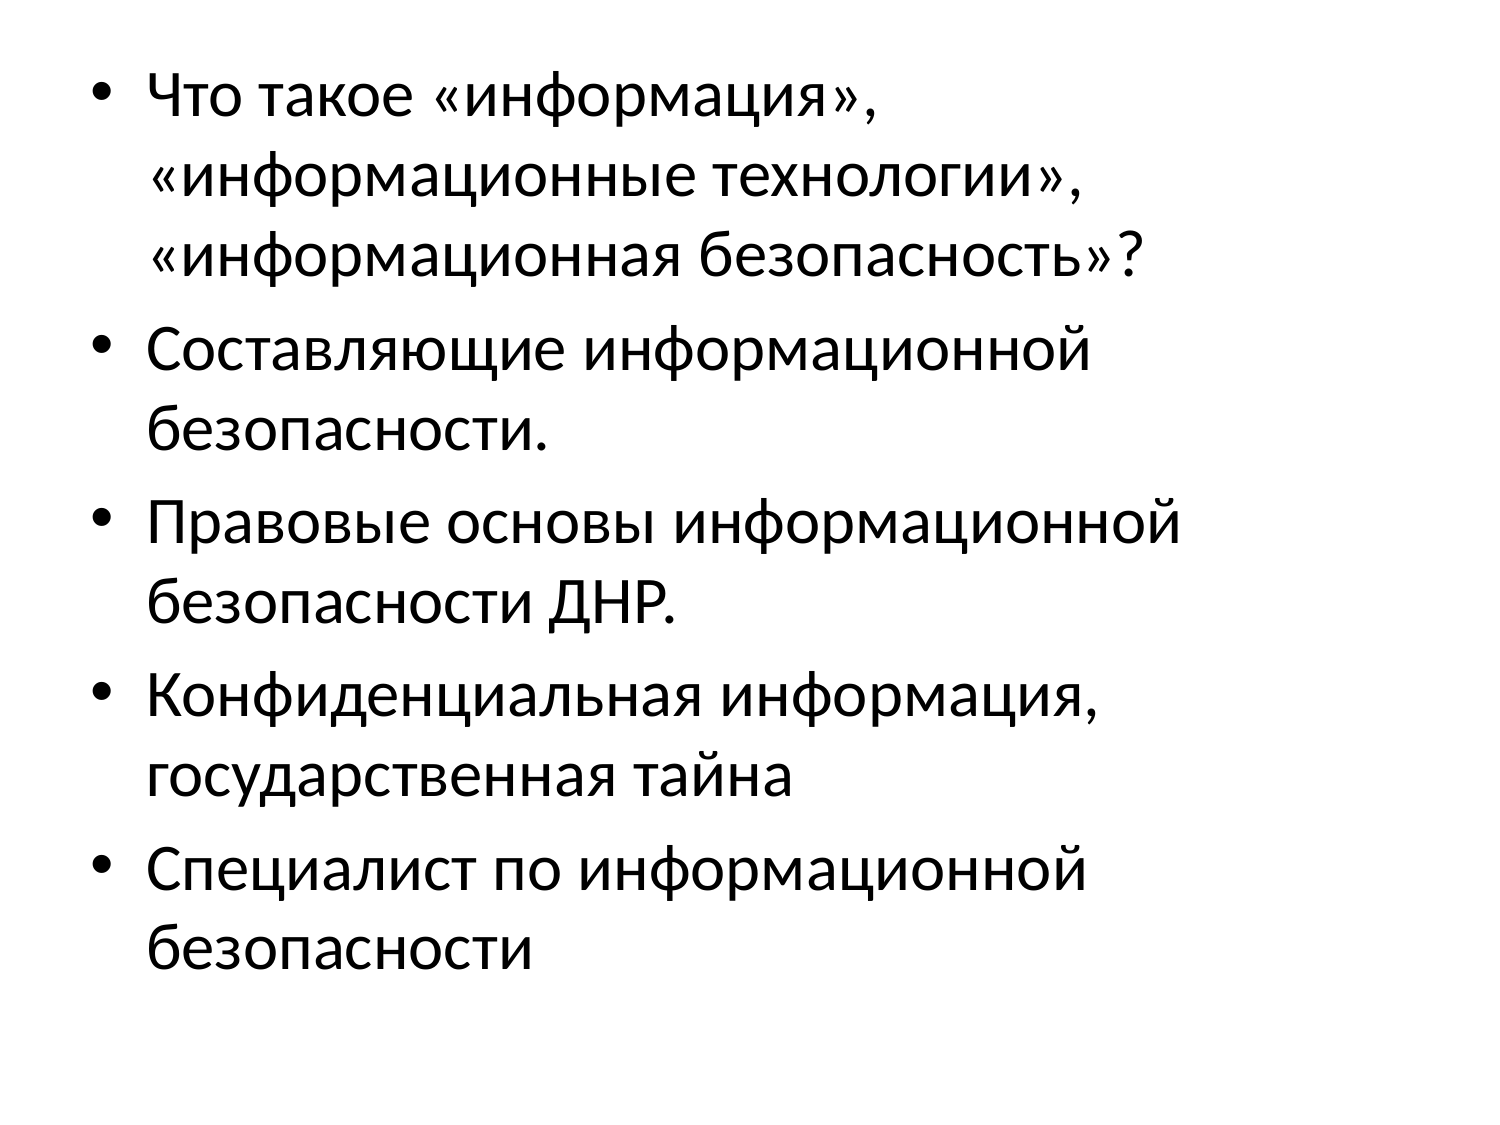

Что такое «информация», «информационные технологии», «информационная безопасность»?
Составляющие информационной безопасности.
Правовые основы информационной безопасности ДНР.
Конфиденциальная информация, государственная тайна
Специалист по информационной безопасности